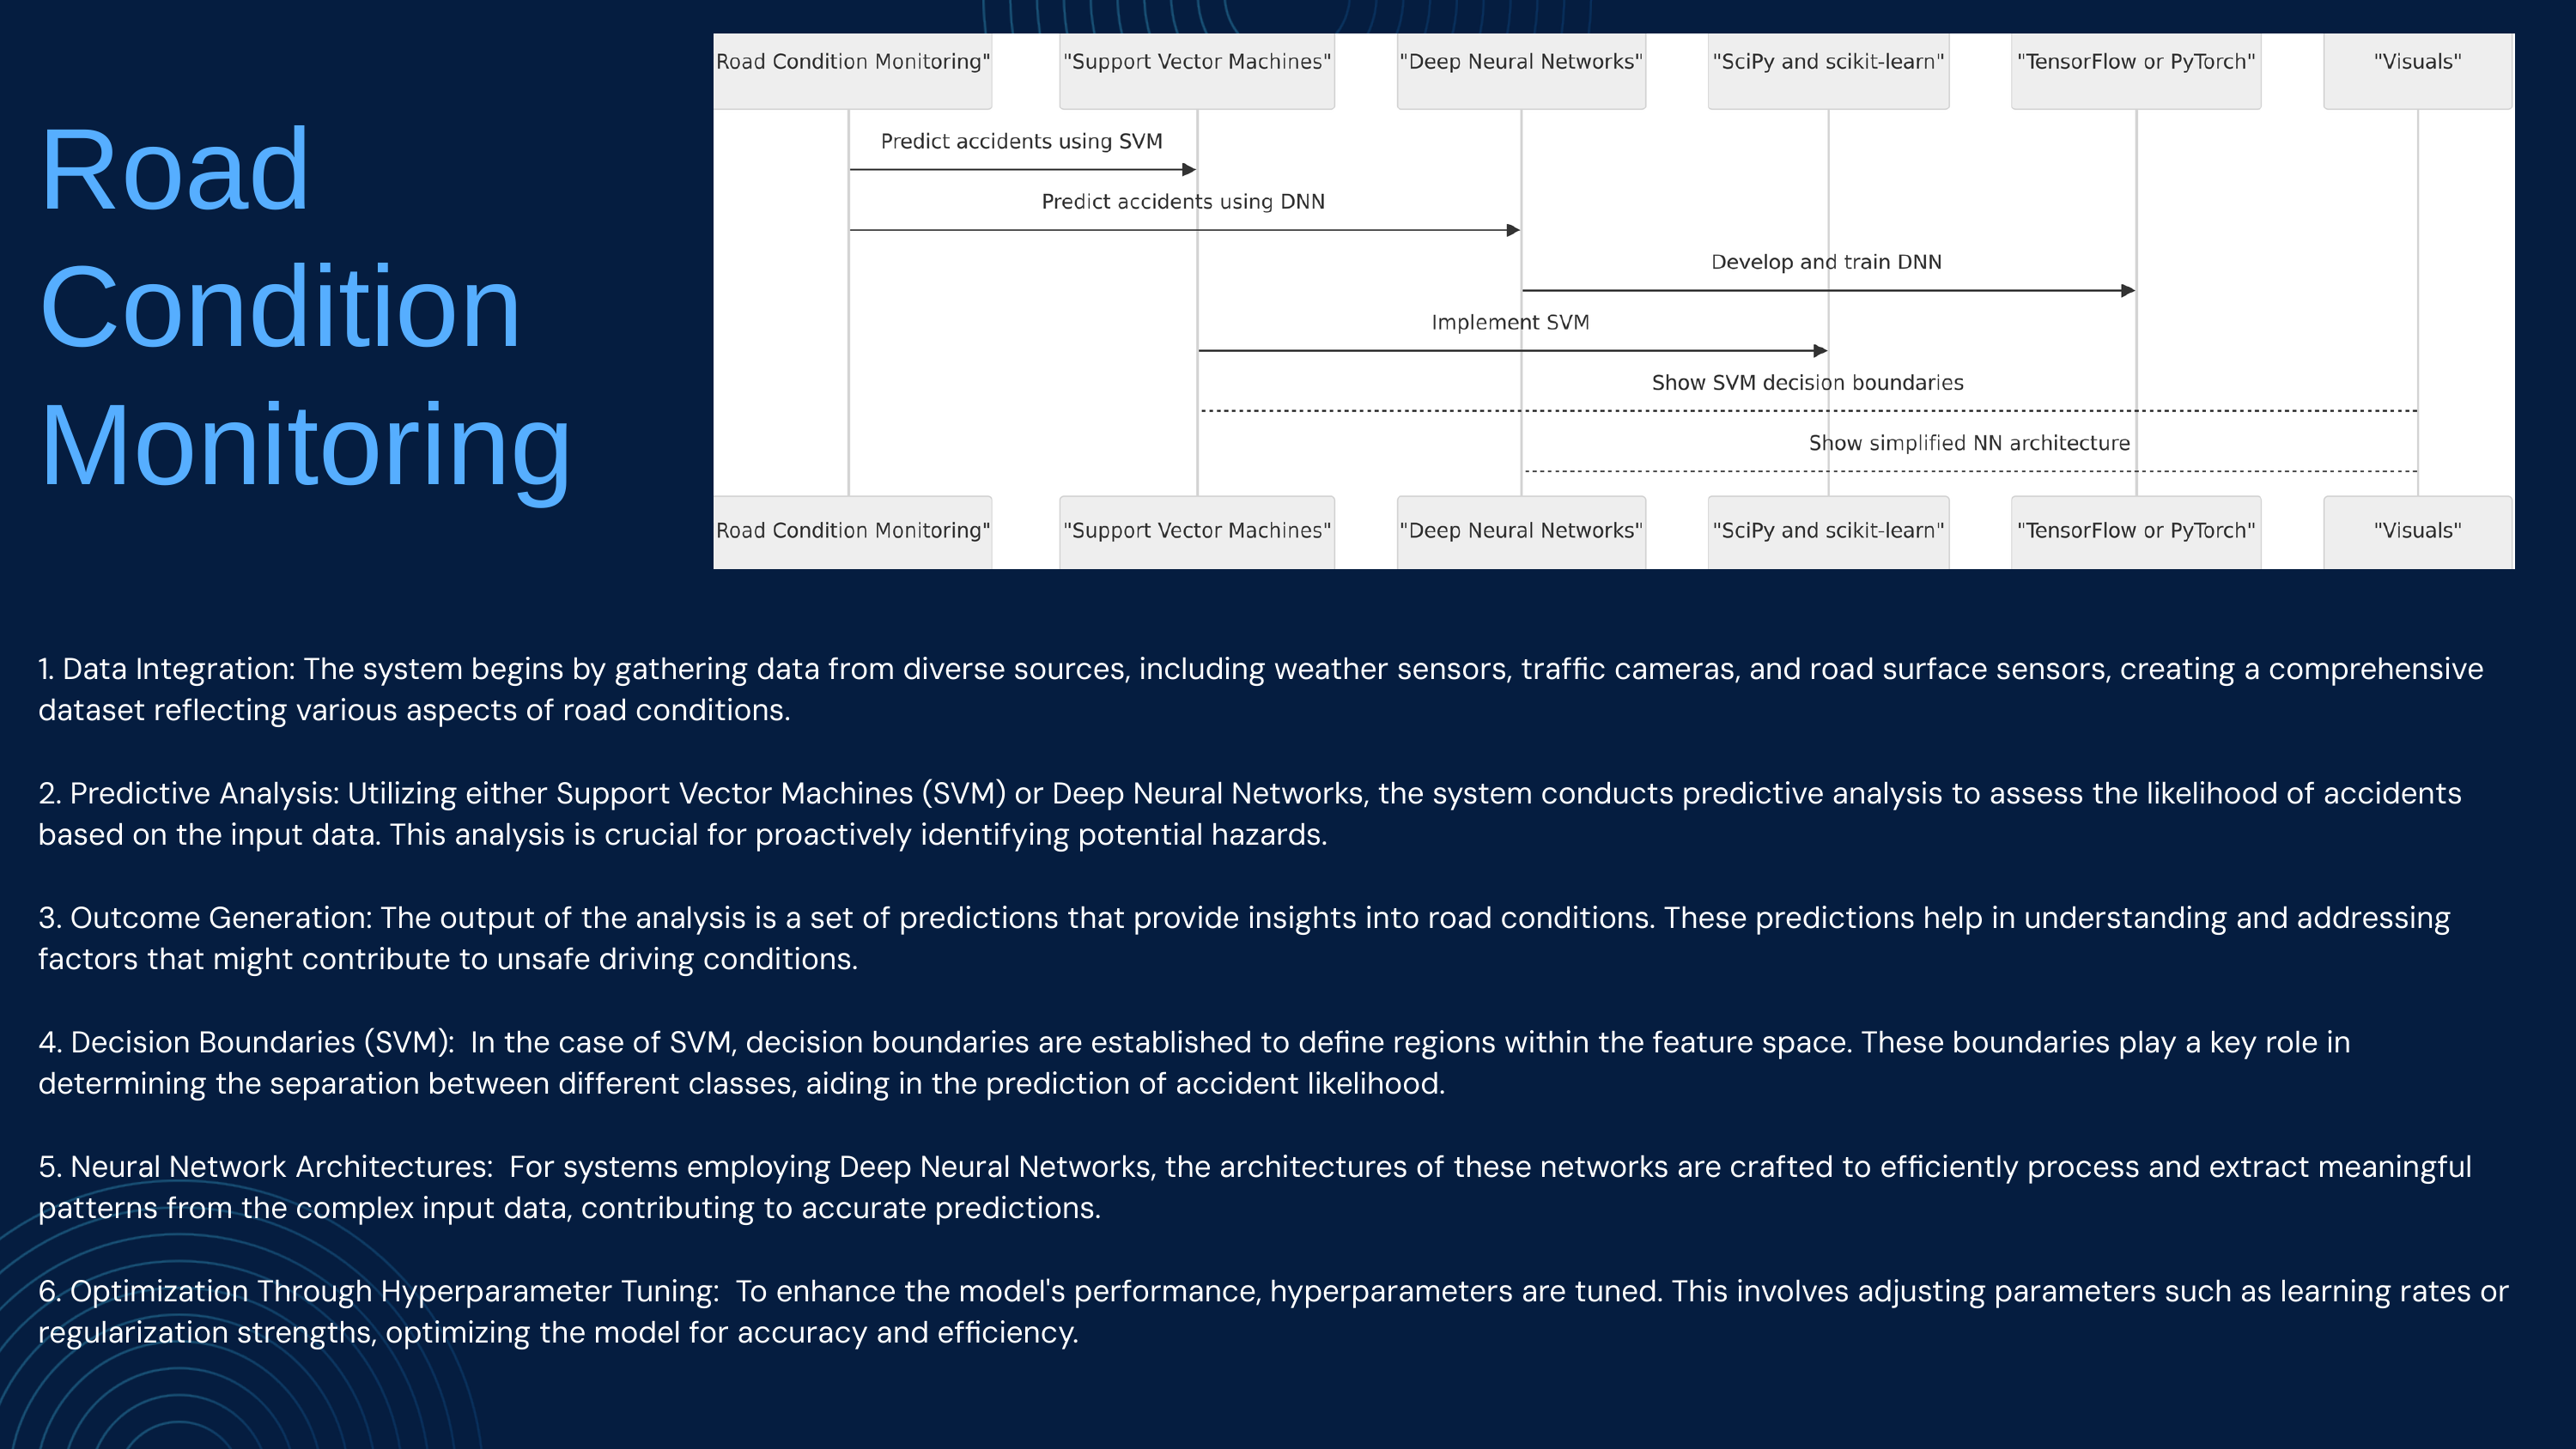

Road Condition Monitoring
1. Data Integration: The system begins by gathering data from diverse sources, including weather sensors, traffic cameras, and road surface sensors, creating a comprehensive dataset reflecting various aspects of road conditions.

2. Predictive Analysis: Utilizing either Support Vector Machines (SVM) or Deep Neural Networks, the system conducts predictive analysis to assess the likelihood of accidents based on the input data. This analysis is crucial for proactively identifying potential hazards.

3. Outcome Generation: The output of the analysis is a set of predictions that provide insights into road conditions. These predictions help in understanding and addressing factors that might contribute to unsafe driving conditions.

4. Decision Boundaries (SVM):  In the case of SVM, decision boundaries are established to define regions within the feature space. These boundaries play a key role in determining the separation between different classes, aiding in the prediction of accident likelihood.

5. Neural Network Architectures:  For systems employing Deep Neural Networks, the architectures of these networks are crafted to efficiently process and extract meaningful patterns from the complex input data, contributing to accurate predictions.

6. Optimization Through Hyperparameter Tuning:  To enhance the model's performance, hyperparameters are tuned. This involves adjusting parameters such as learning rates or regularization strengths, optimizing the model for accuracy and efficiency.